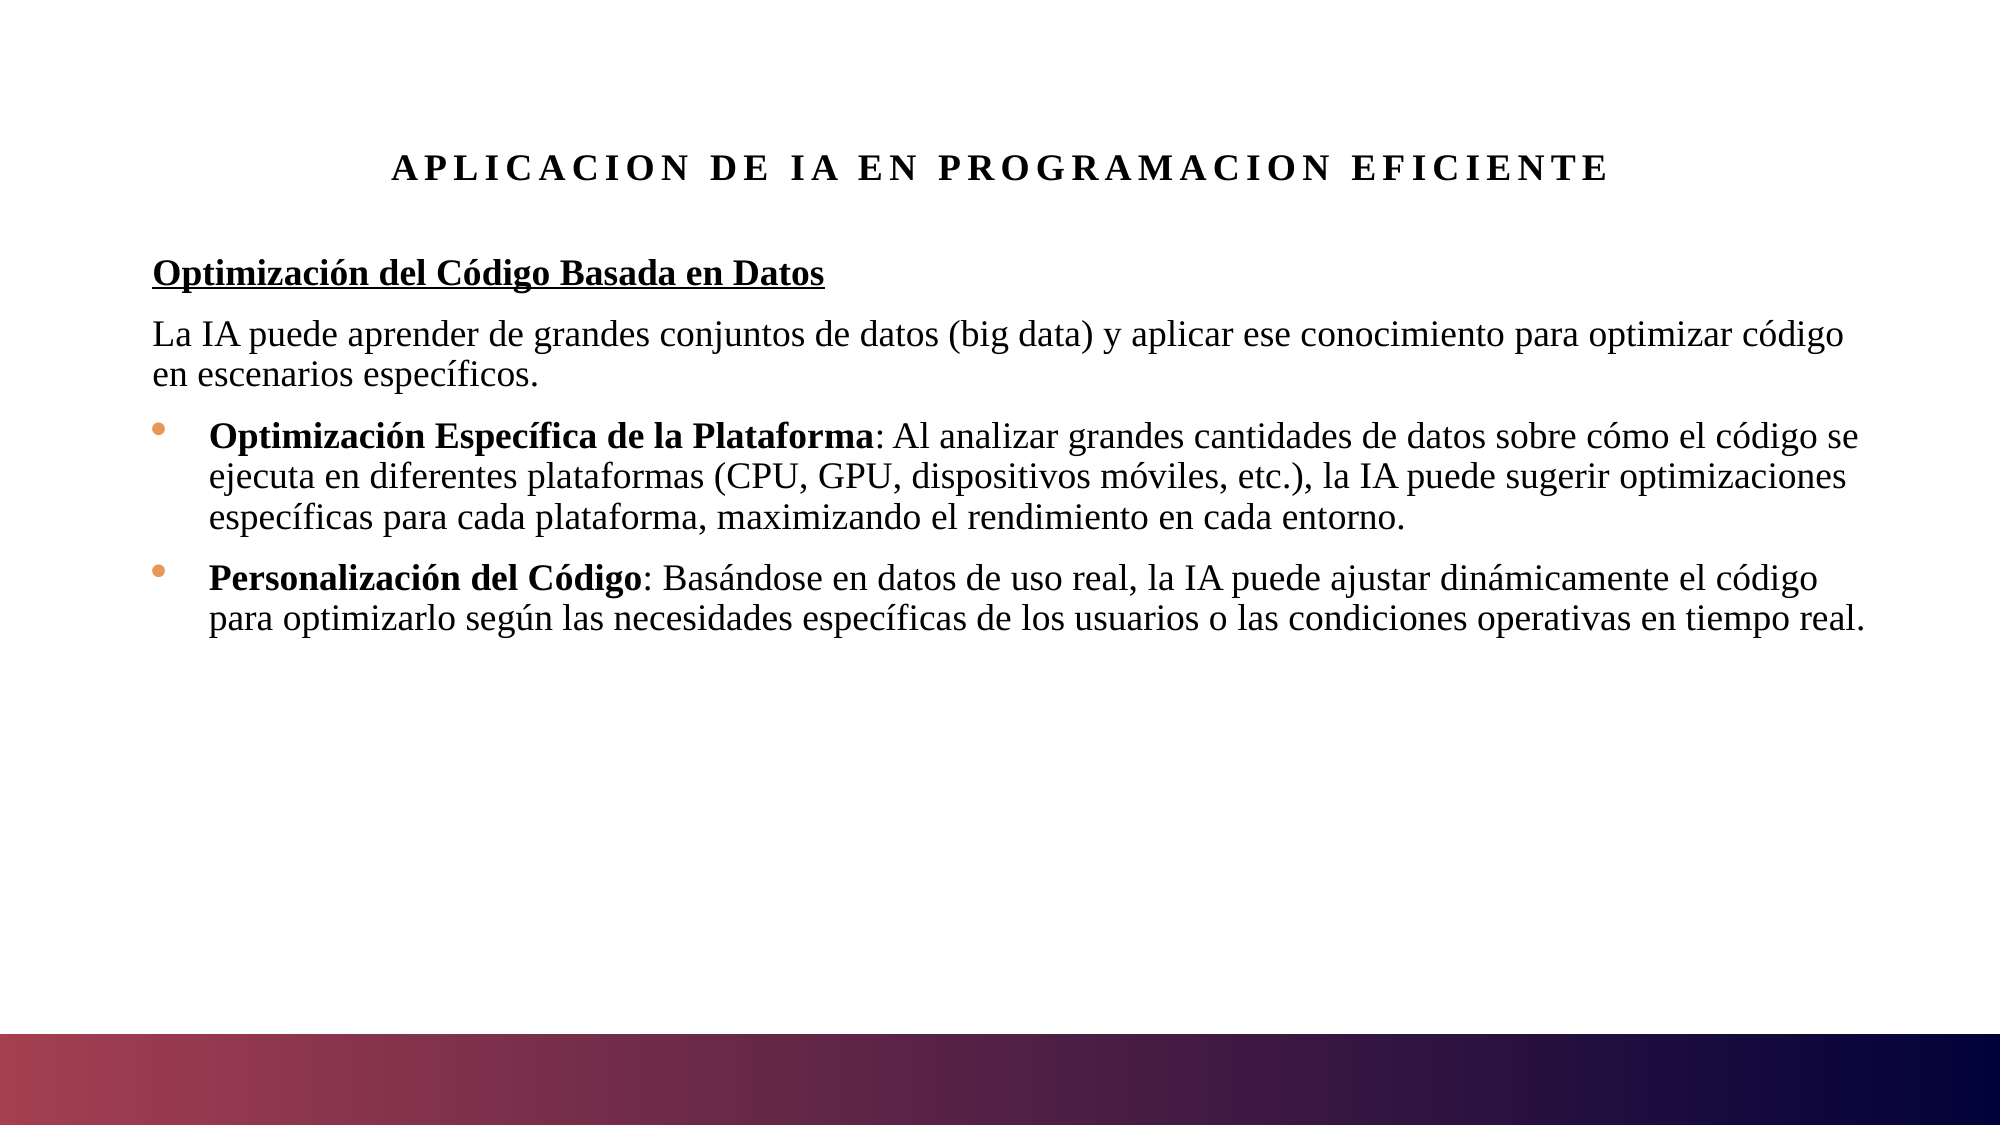

# Aplicacion de IA en programacion eficiente
Optimización del Código Basada en Datos
La IA puede aprender de grandes conjuntos de datos (big data) y aplicar ese conocimiento para optimizar código en escenarios específicos.
Optimización Específica de la Plataforma: Al analizar grandes cantidades de datos sobre cómo el código se ejecuta en diferentes plataformas (CPU, GPU, dispositivos móviles, etc.), la IA puede sugerir optimizaciones específicas para cada plataforma, maximizando el rendimiento en cada entorno.
Personalización del Código: Basándose en datos de uso real, la IA puede ajustar dinámicamente el código para optimizarlo según las necesidades específicas de los usuarios o las condiciones operativas en tiempo real.